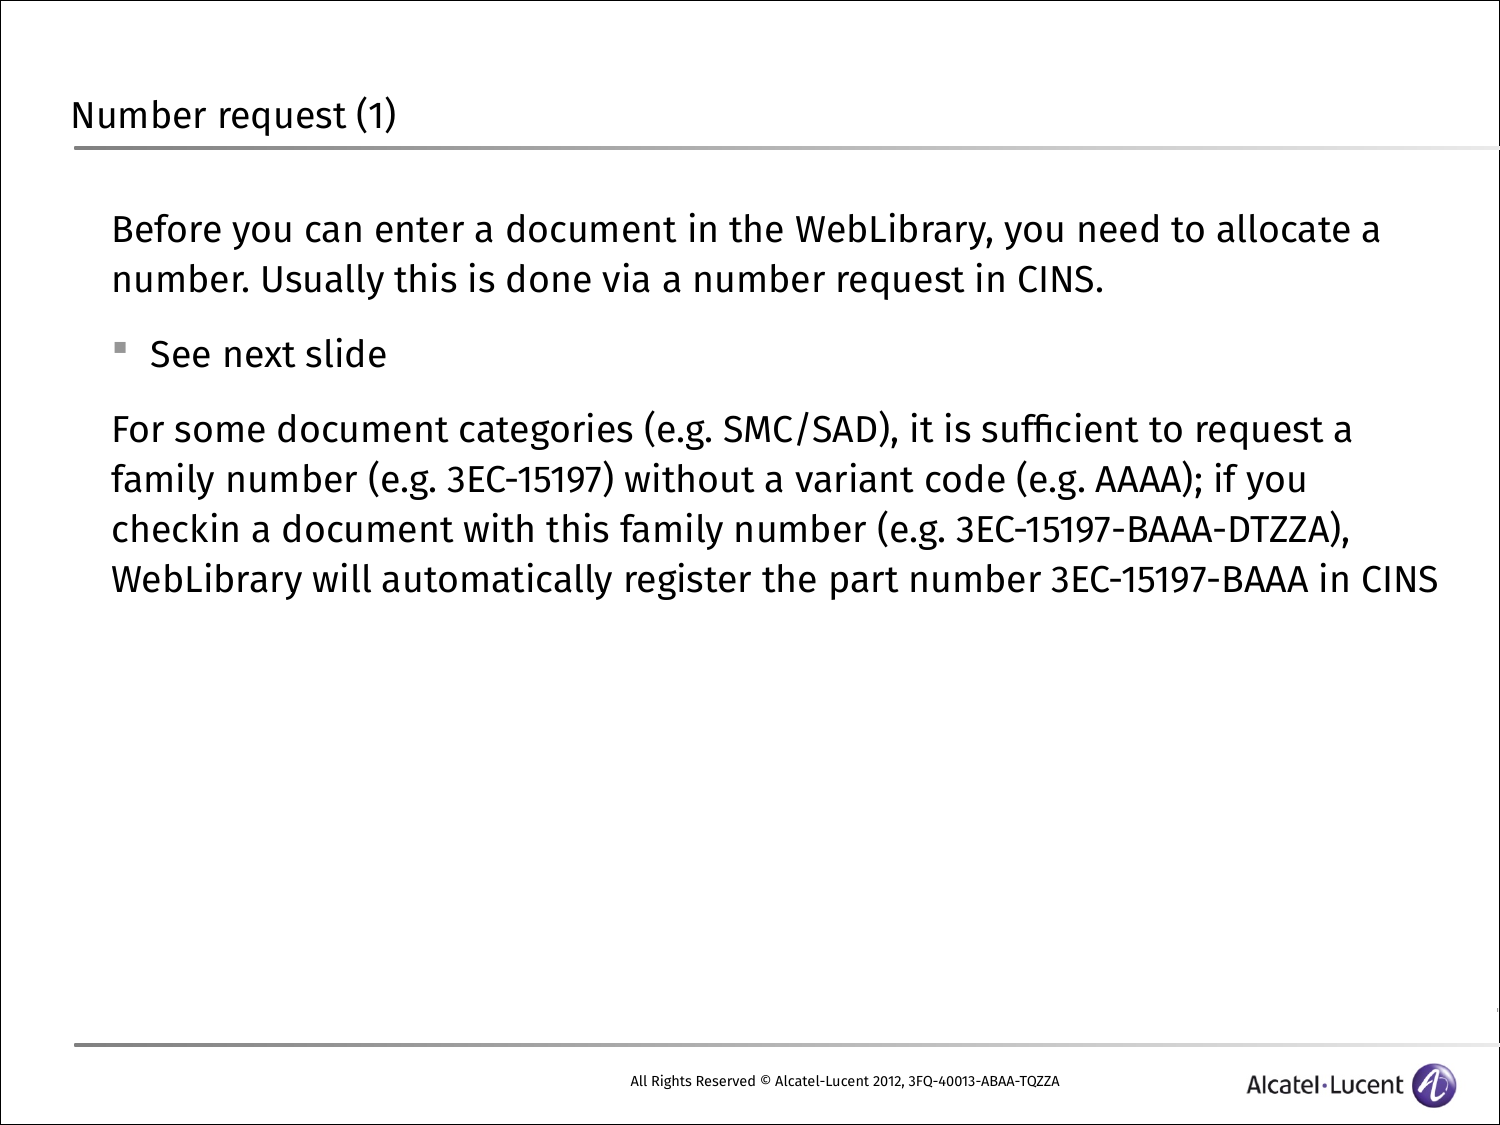

# Number request (1)
Before you can enter a document in the WebLibrary, you need to allocate a number. Usually this is done via a number request in CINS.
See next slide
For some document categories (e.g. SMC/SAD), it is sufficient to request a family number (e.g. 3EC-15197) without a variant code (e.g. AAAA); if you checkin a document with this family number (e.g. 3EC-15197-BAAA-DTZZA), WebLibrary will automatically register the part number 3EC-15197-BAAA in CINS